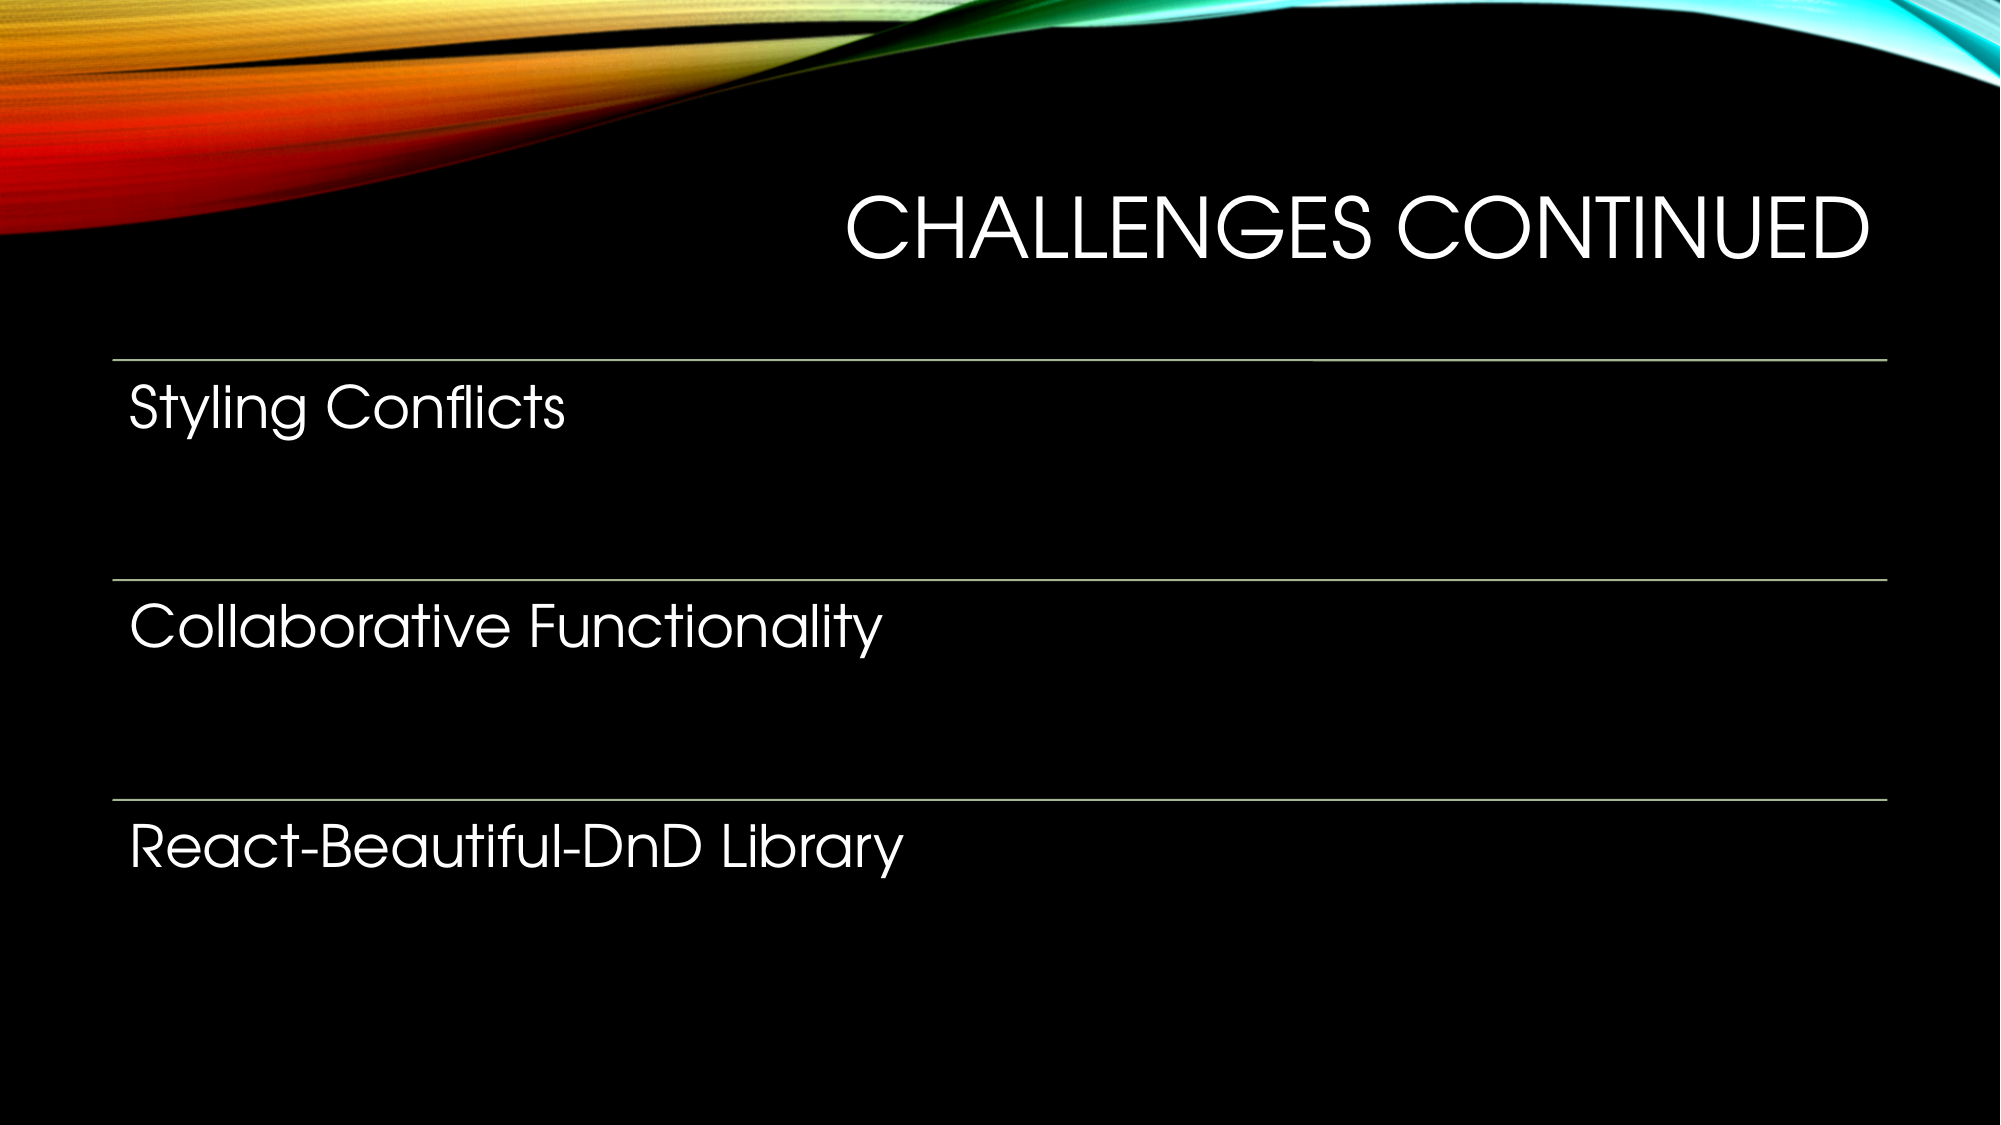

# Challenges Continued
Styling Conflicts
Collaborative Functionality
React-Beautiful-DnD Library